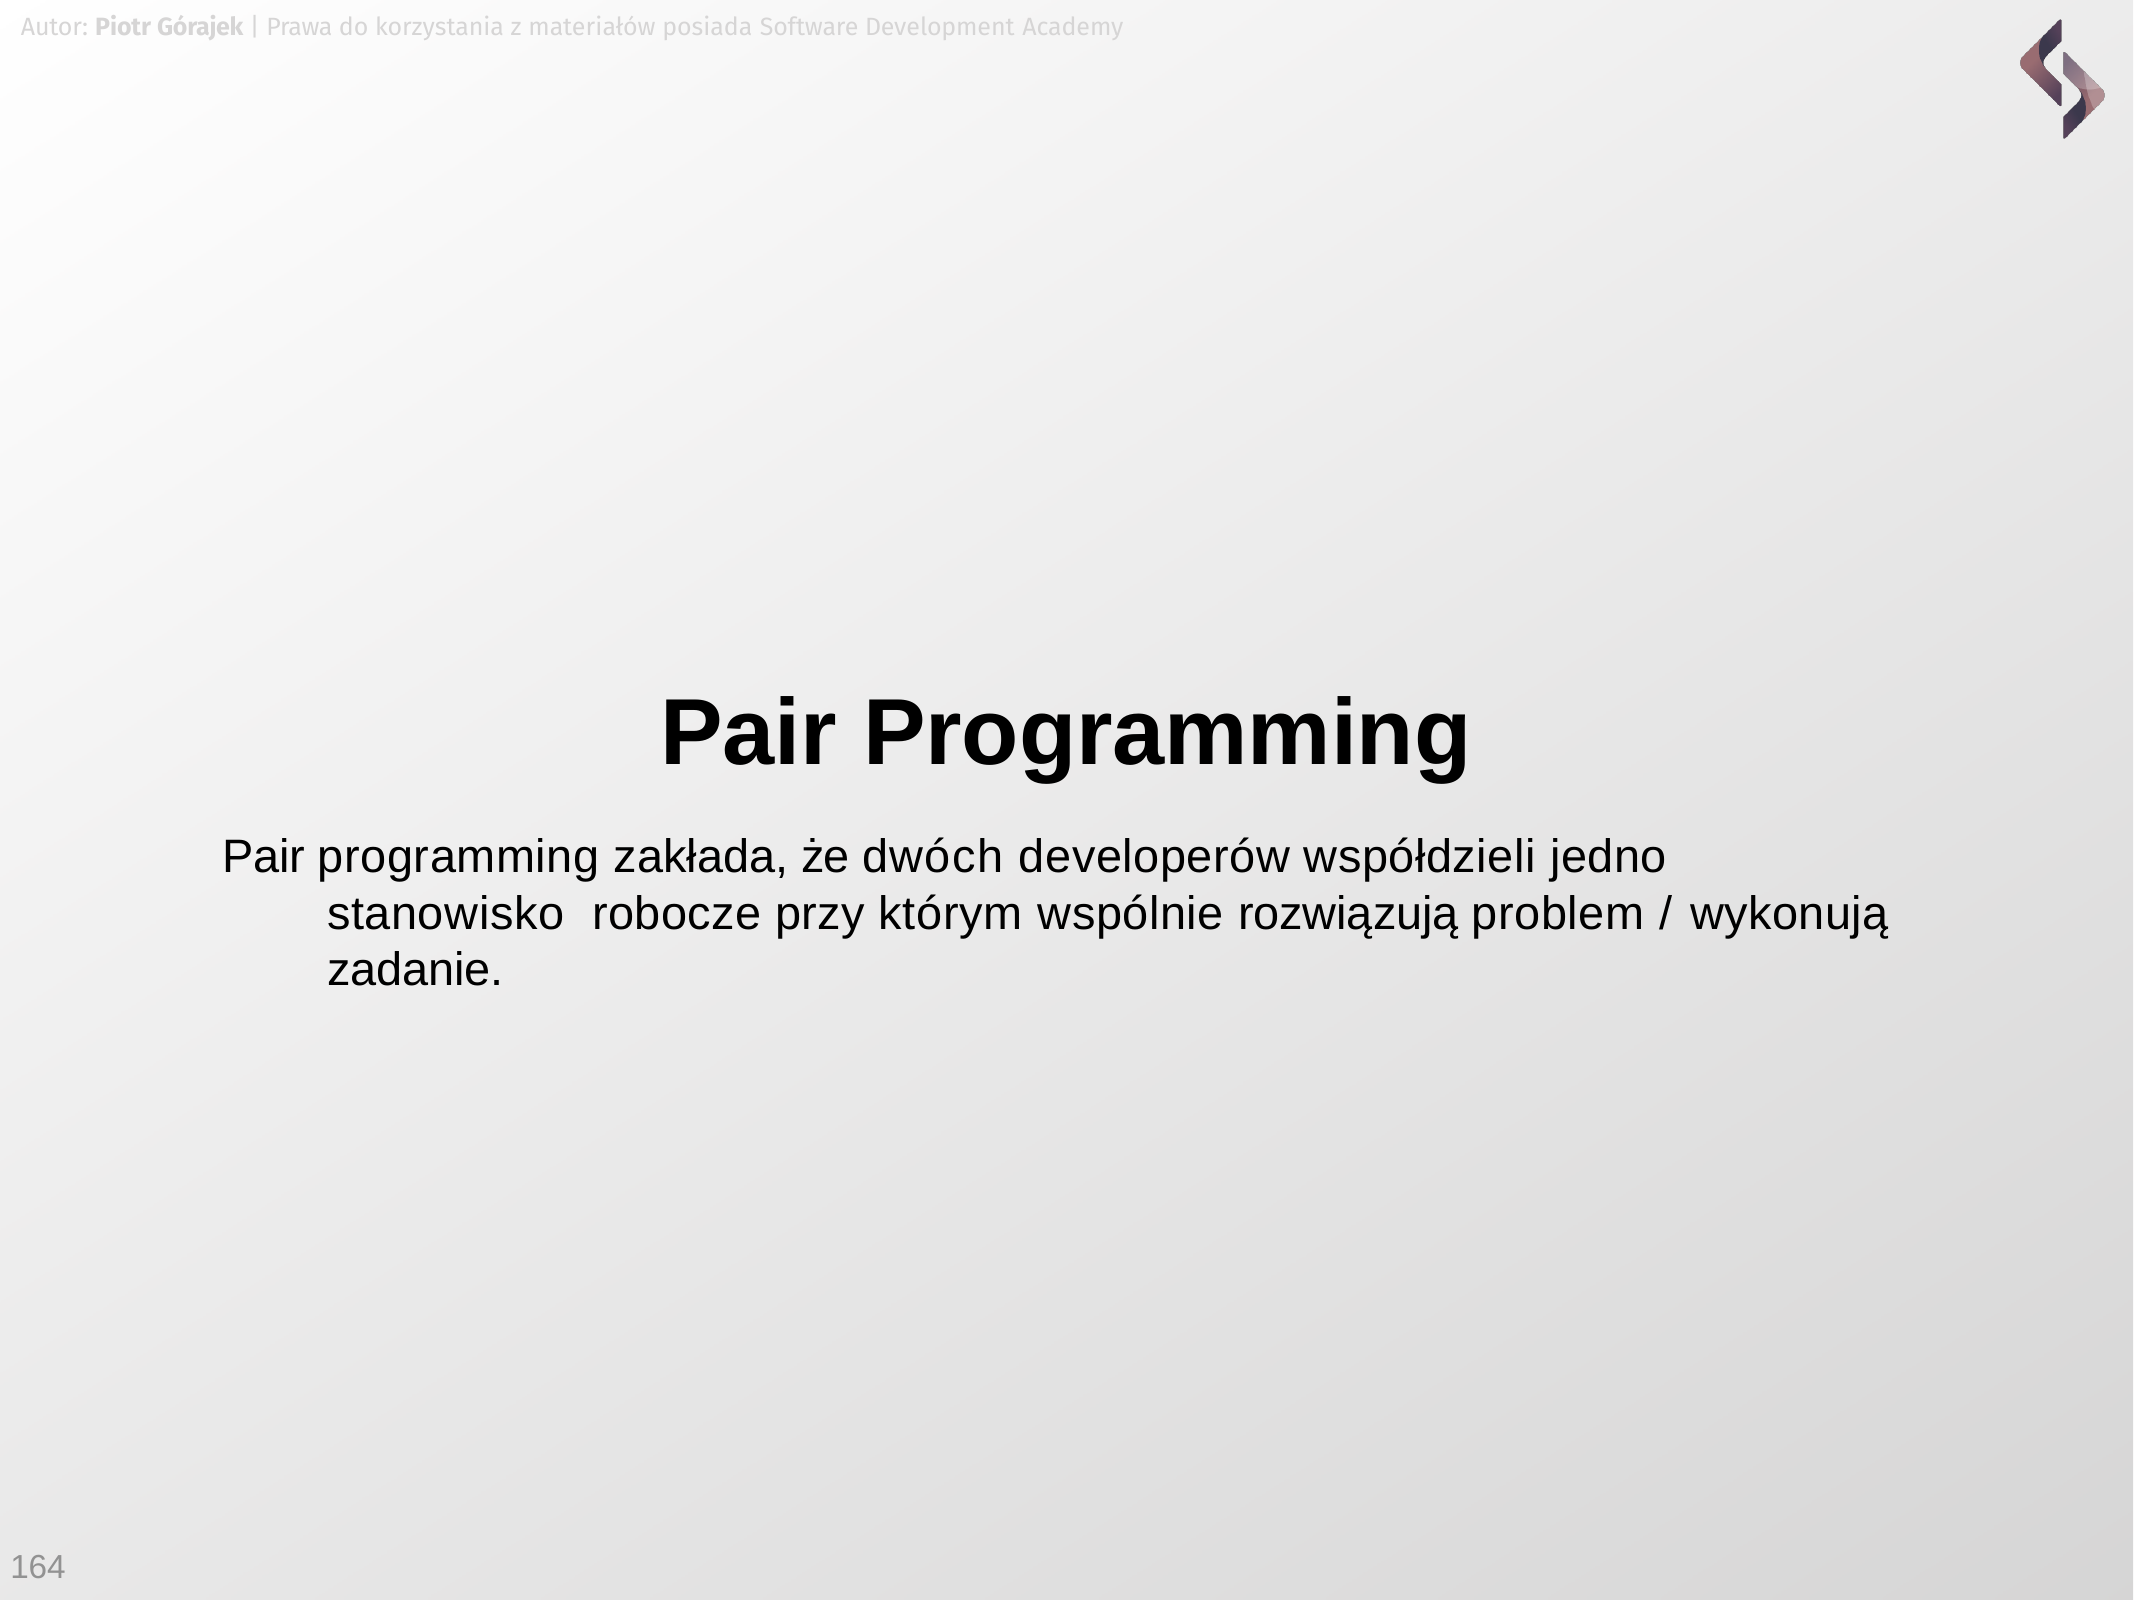

Autor: Piotr Górajek | Prawa do korzystania z materiałów posiada Software Development Academy
Pair Programming
Pair programming zakłada, że dwóch developerów współdzieli jedno stanowisko  robocze przy którym wspólnie rozwiązują problem / wykonują zadanie.
164